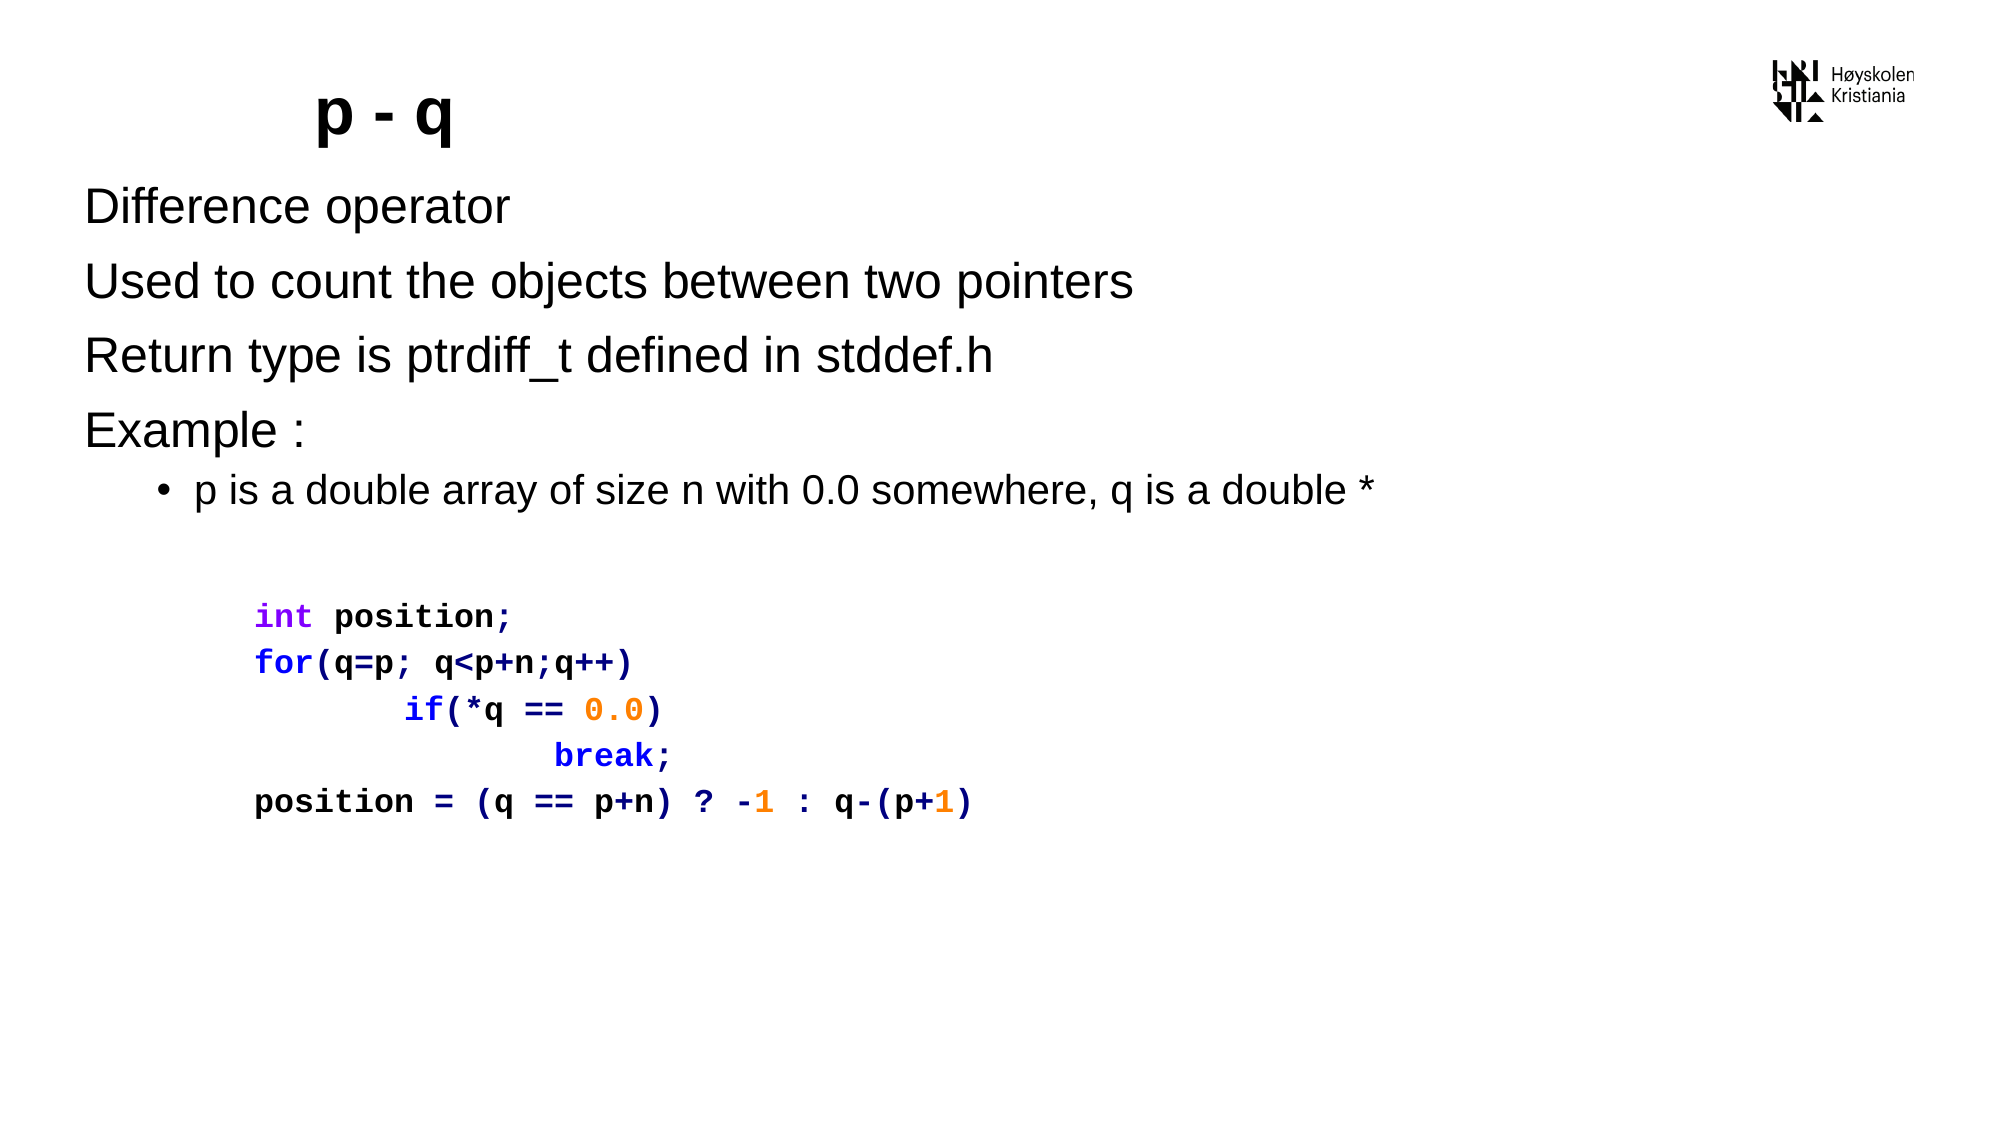

# p - q
Difference operator
Used to count the objects between two pointers
Return type is ptrdiff_t defined in stddef.h
Example :
p is a double array of size n with 0.0 somewhere, q is a double *

int position;
for(q=p; q<p+n;q++)
	if(*q == 0.0)
		break;
position = (q == p+n) ? -1 : q-(p+1)